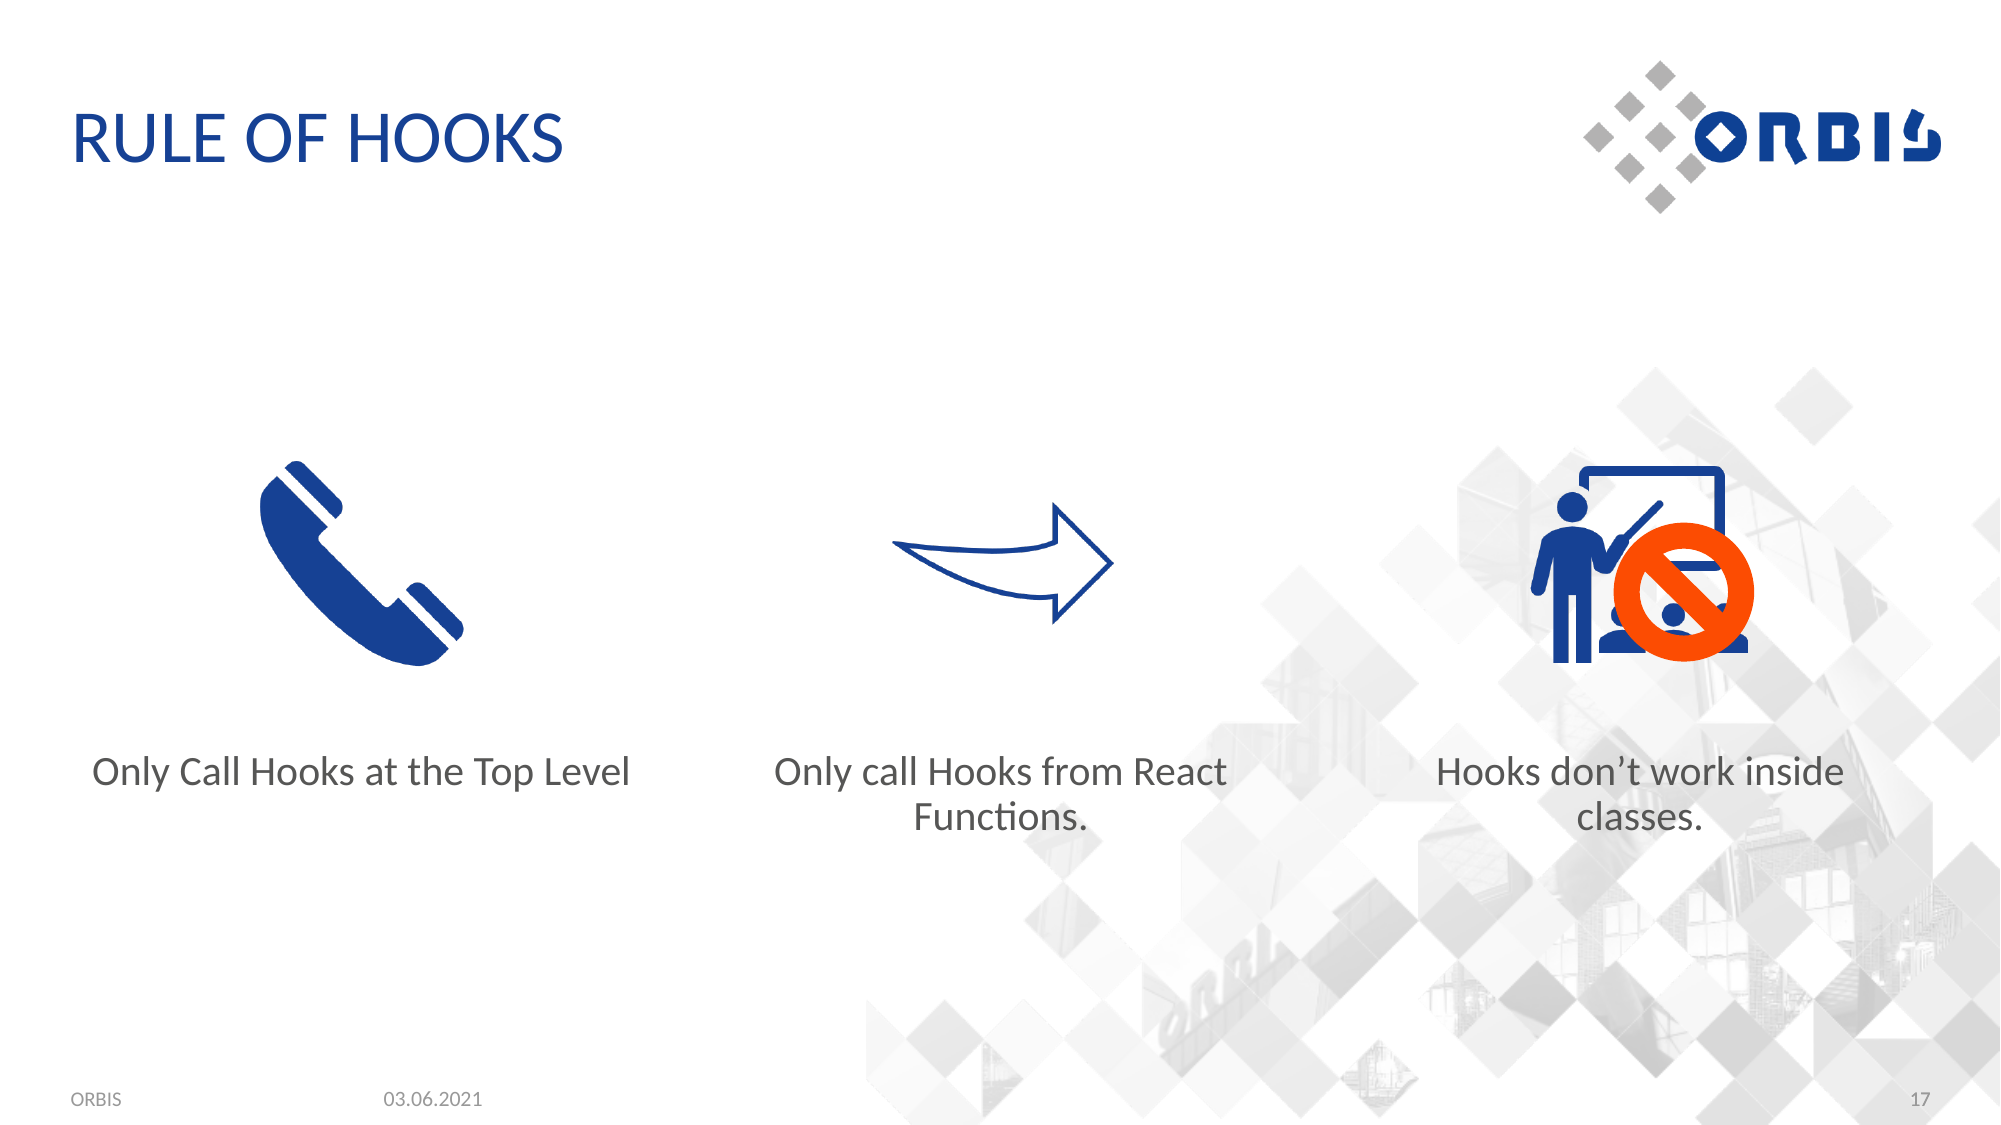

# Rule of Hooks
Only Call Hooks at the Top Level

Only call Hooks from React Functions.
Hooks don’t work inside classes.

03.06.2021
ORBIS
17
17